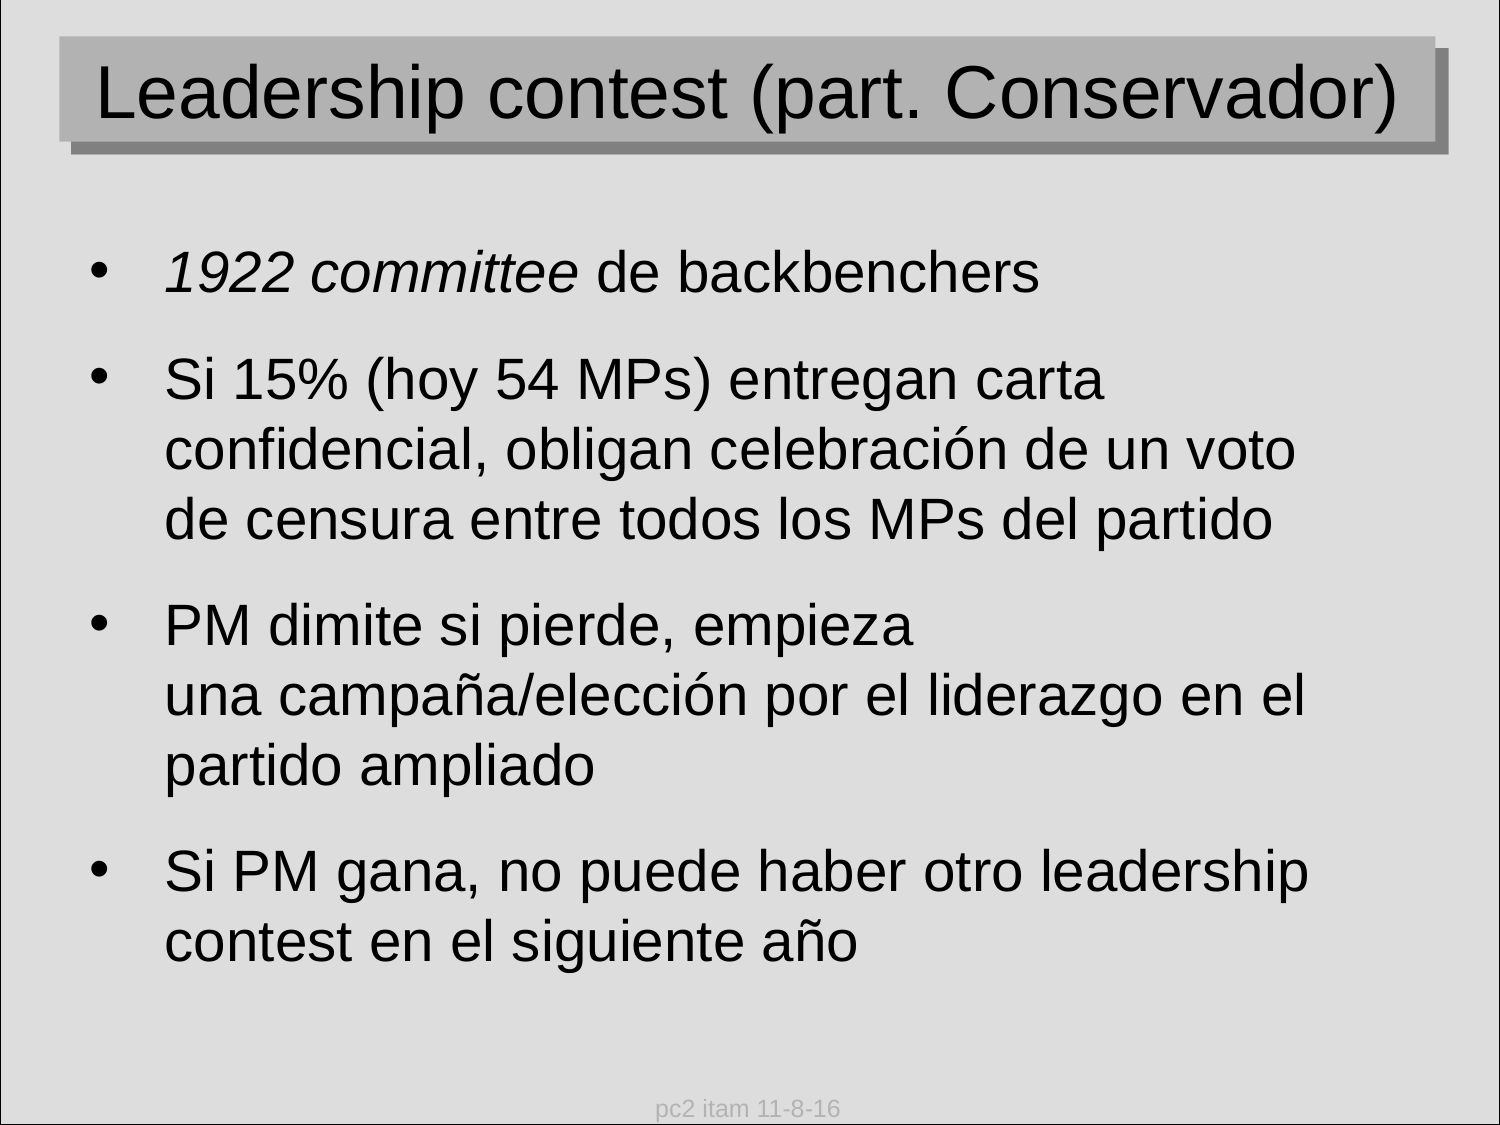

Leadership contest (part. Conservador)
1922 committee de backbenchers
Si 15% (hoy 54 MPs) entregan carta confidencial, obligan celebración de un voto de censura entre todos los MPs del partido
PM dimite si pierde, empieza una campaña/elección por el liderazgo en el partido ampliado
Si PM gana, no puede haber otro leadership contest en el siguiente año